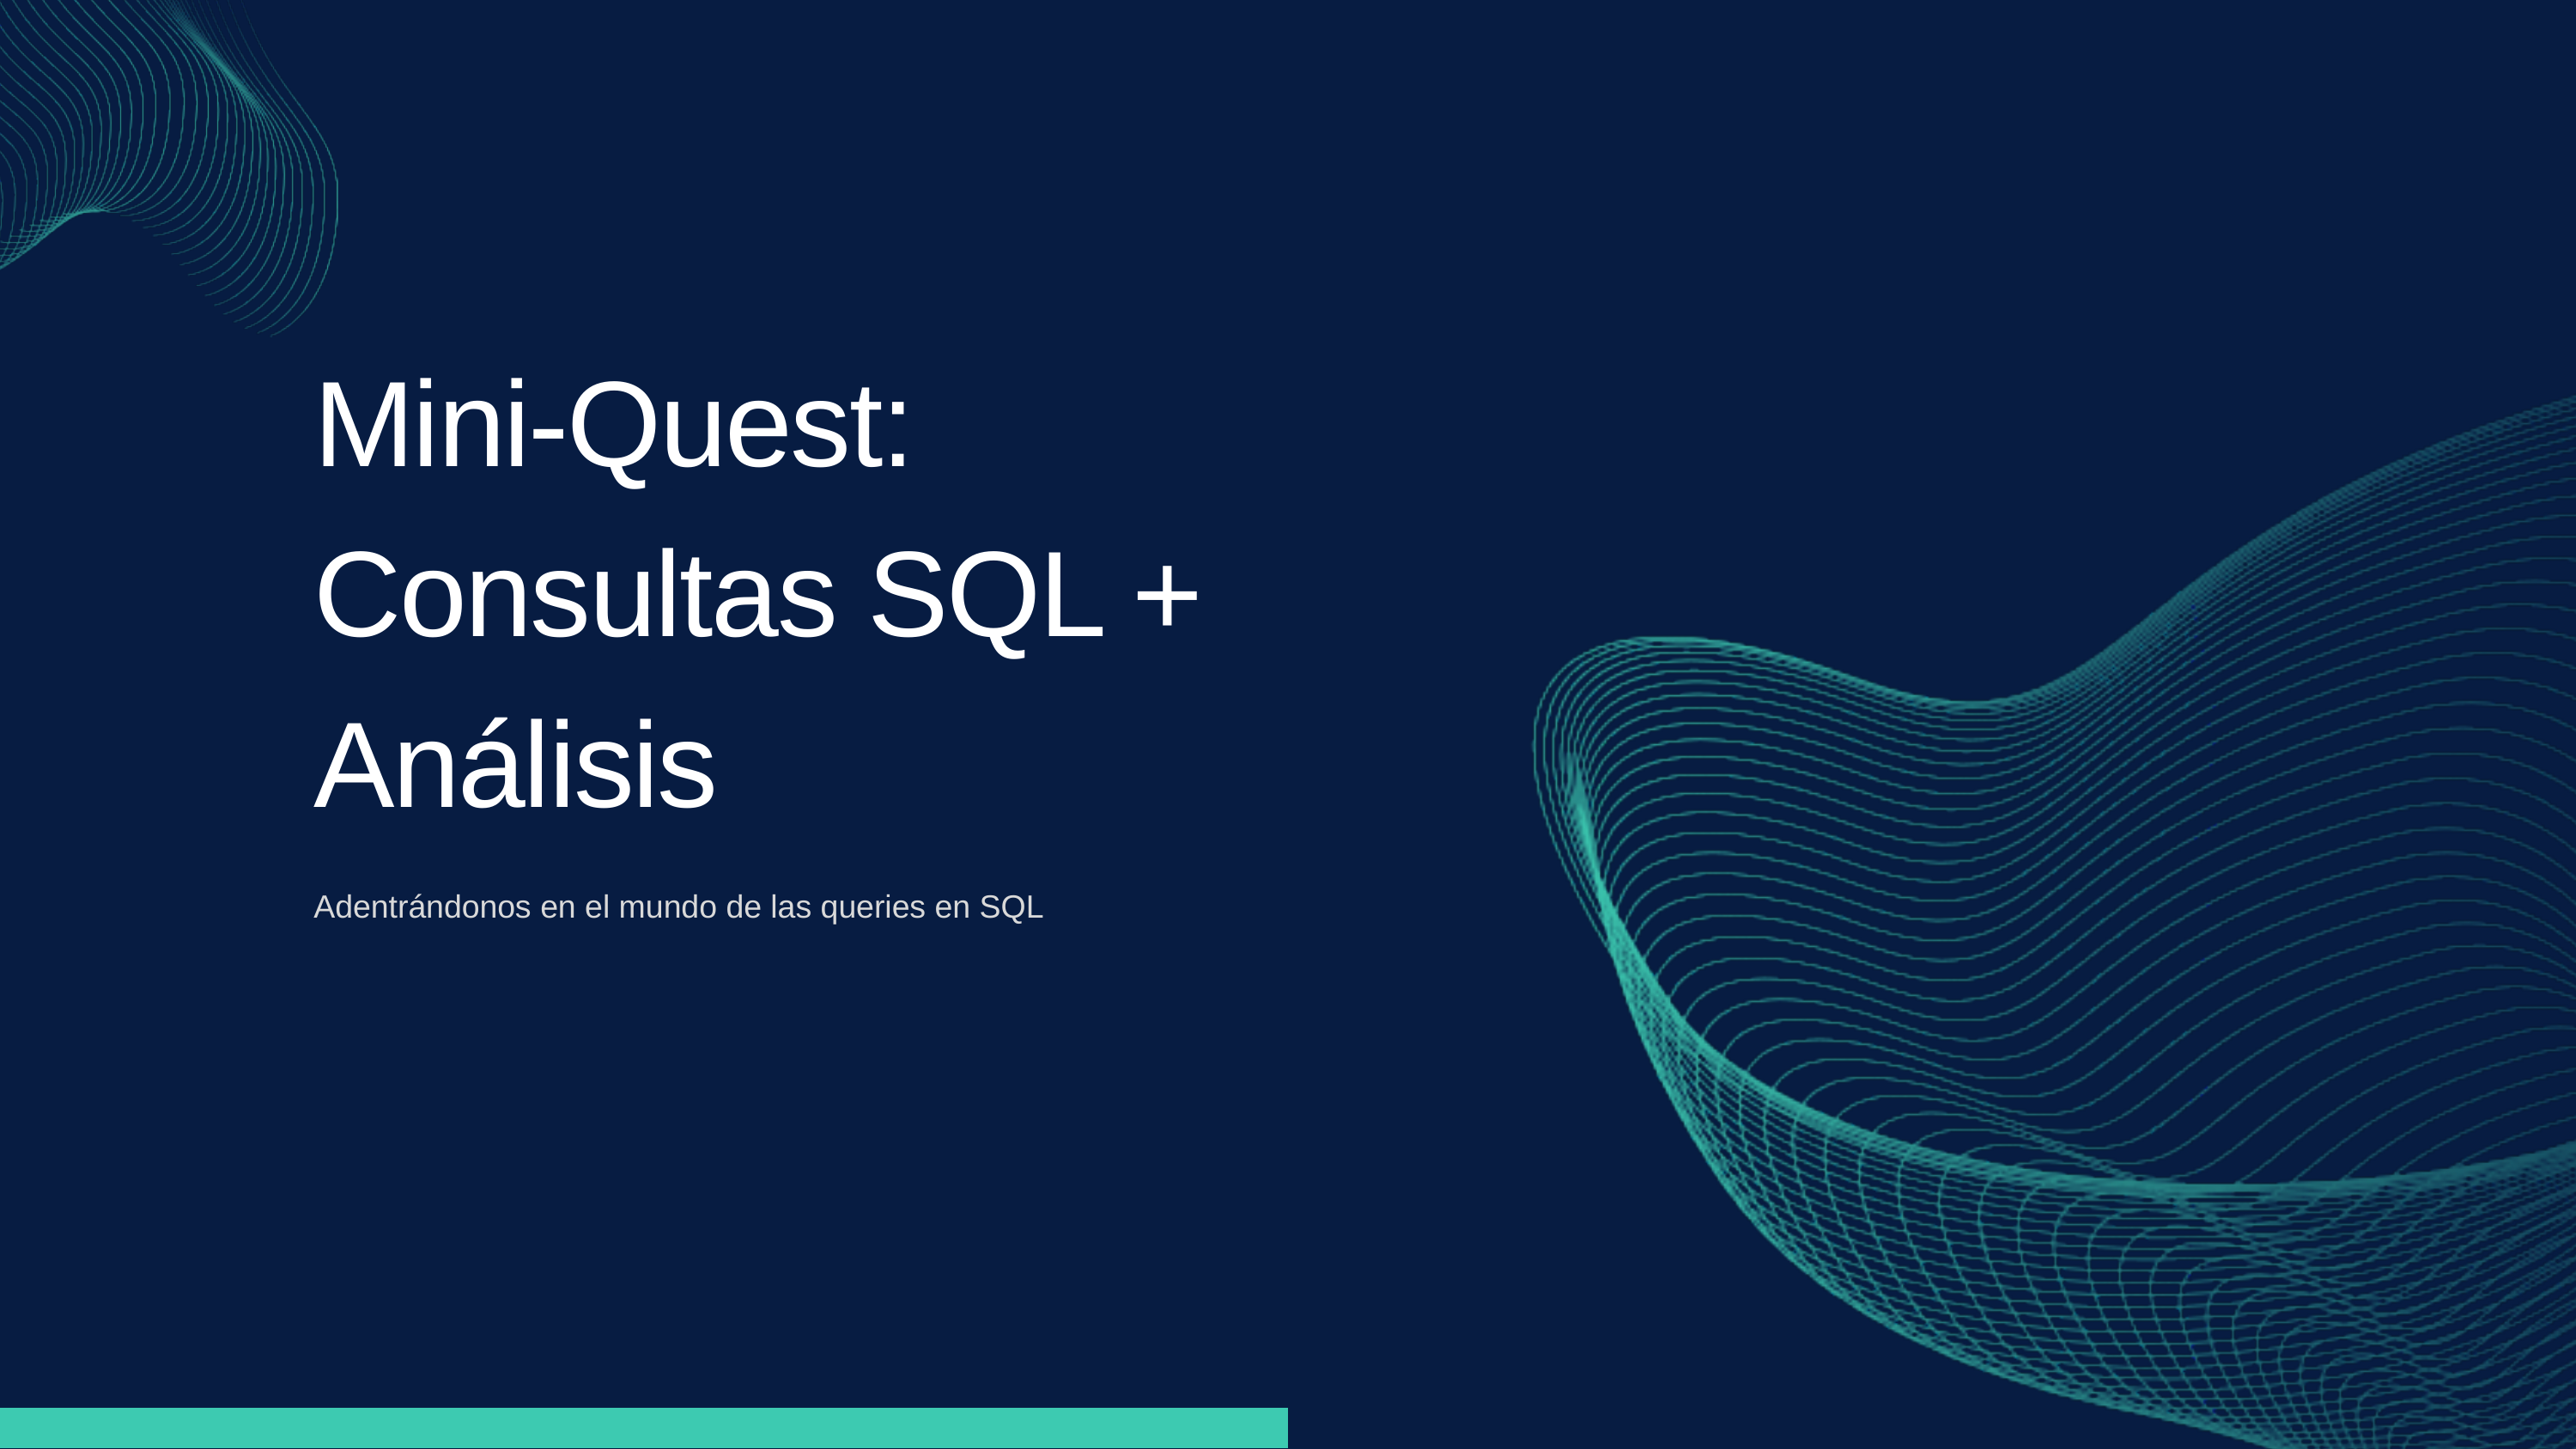

Mini-Quest:
Consultas SQL + Análisis

Adentrándonos en el mundo de las queries en SQL